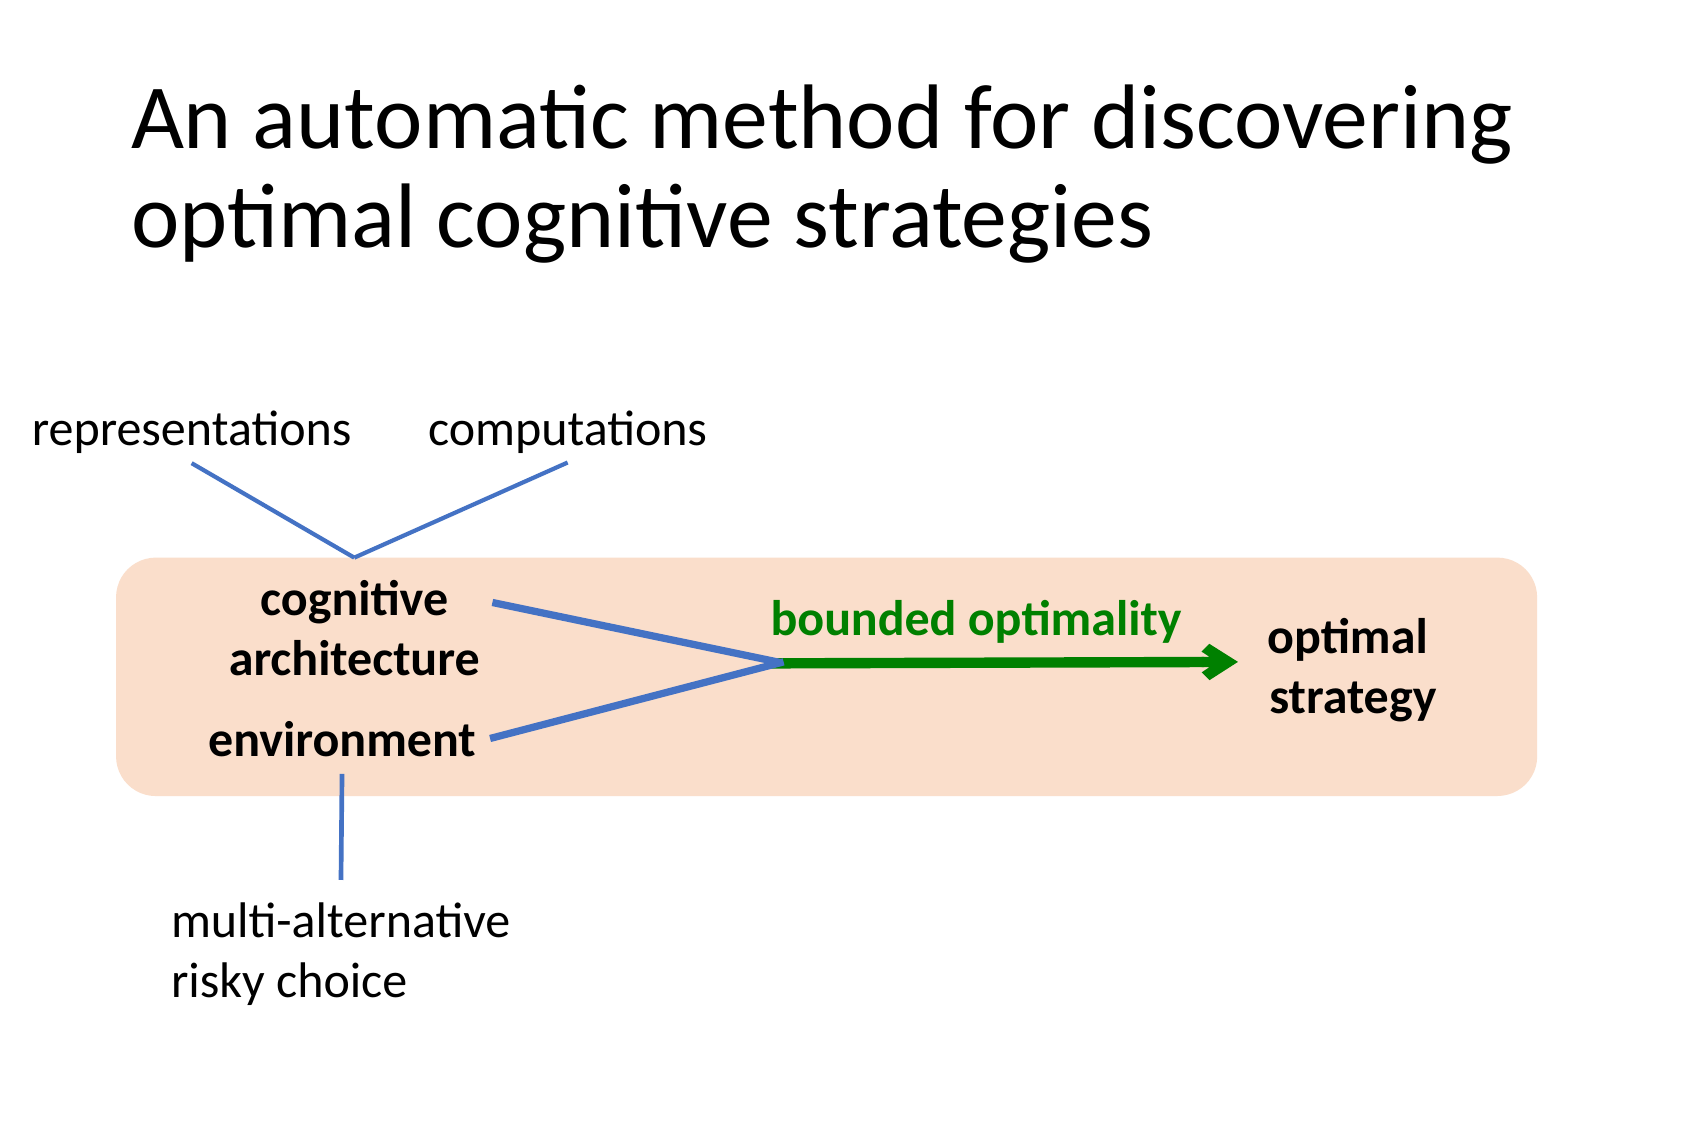

# An automatic method for discovering optimal cognitive strategies
computations
representations

cognitive
architecture
bounded optimality
optimal
strategy
environment
multi-alternative
risky choice